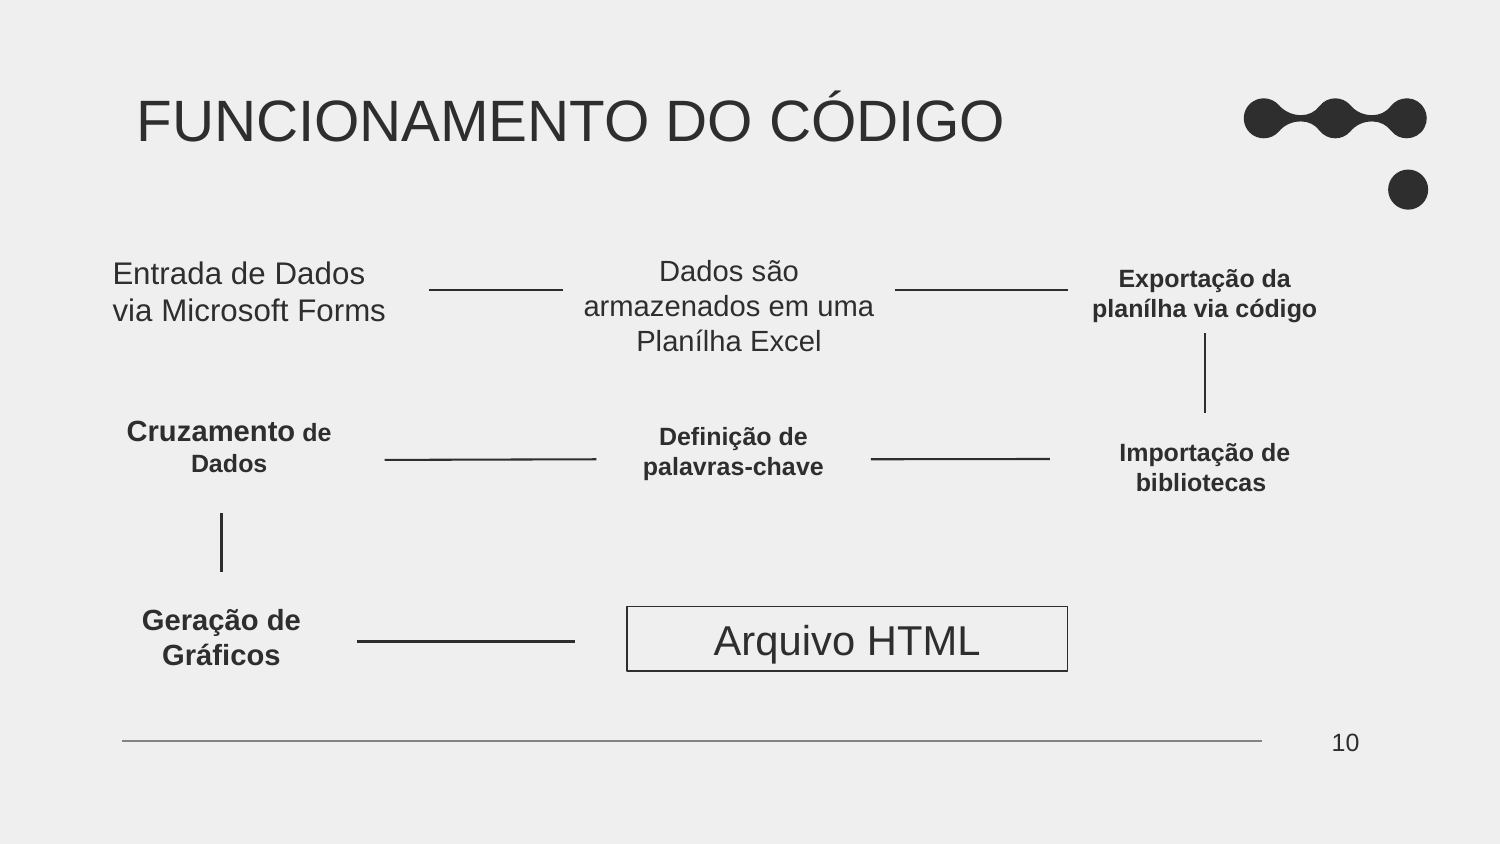

# FUNCIONAMENTO DO CÓDIGO
Dados são armazenados em uma Planílha Excel
Entrada de Dados via Microsoft Forms
Exportação da planílha via código
Cruzamento de Dados
Definição de palavras-chave

Importação de bibliotecas
Geração de Gráficos
Arquivo HTML
10